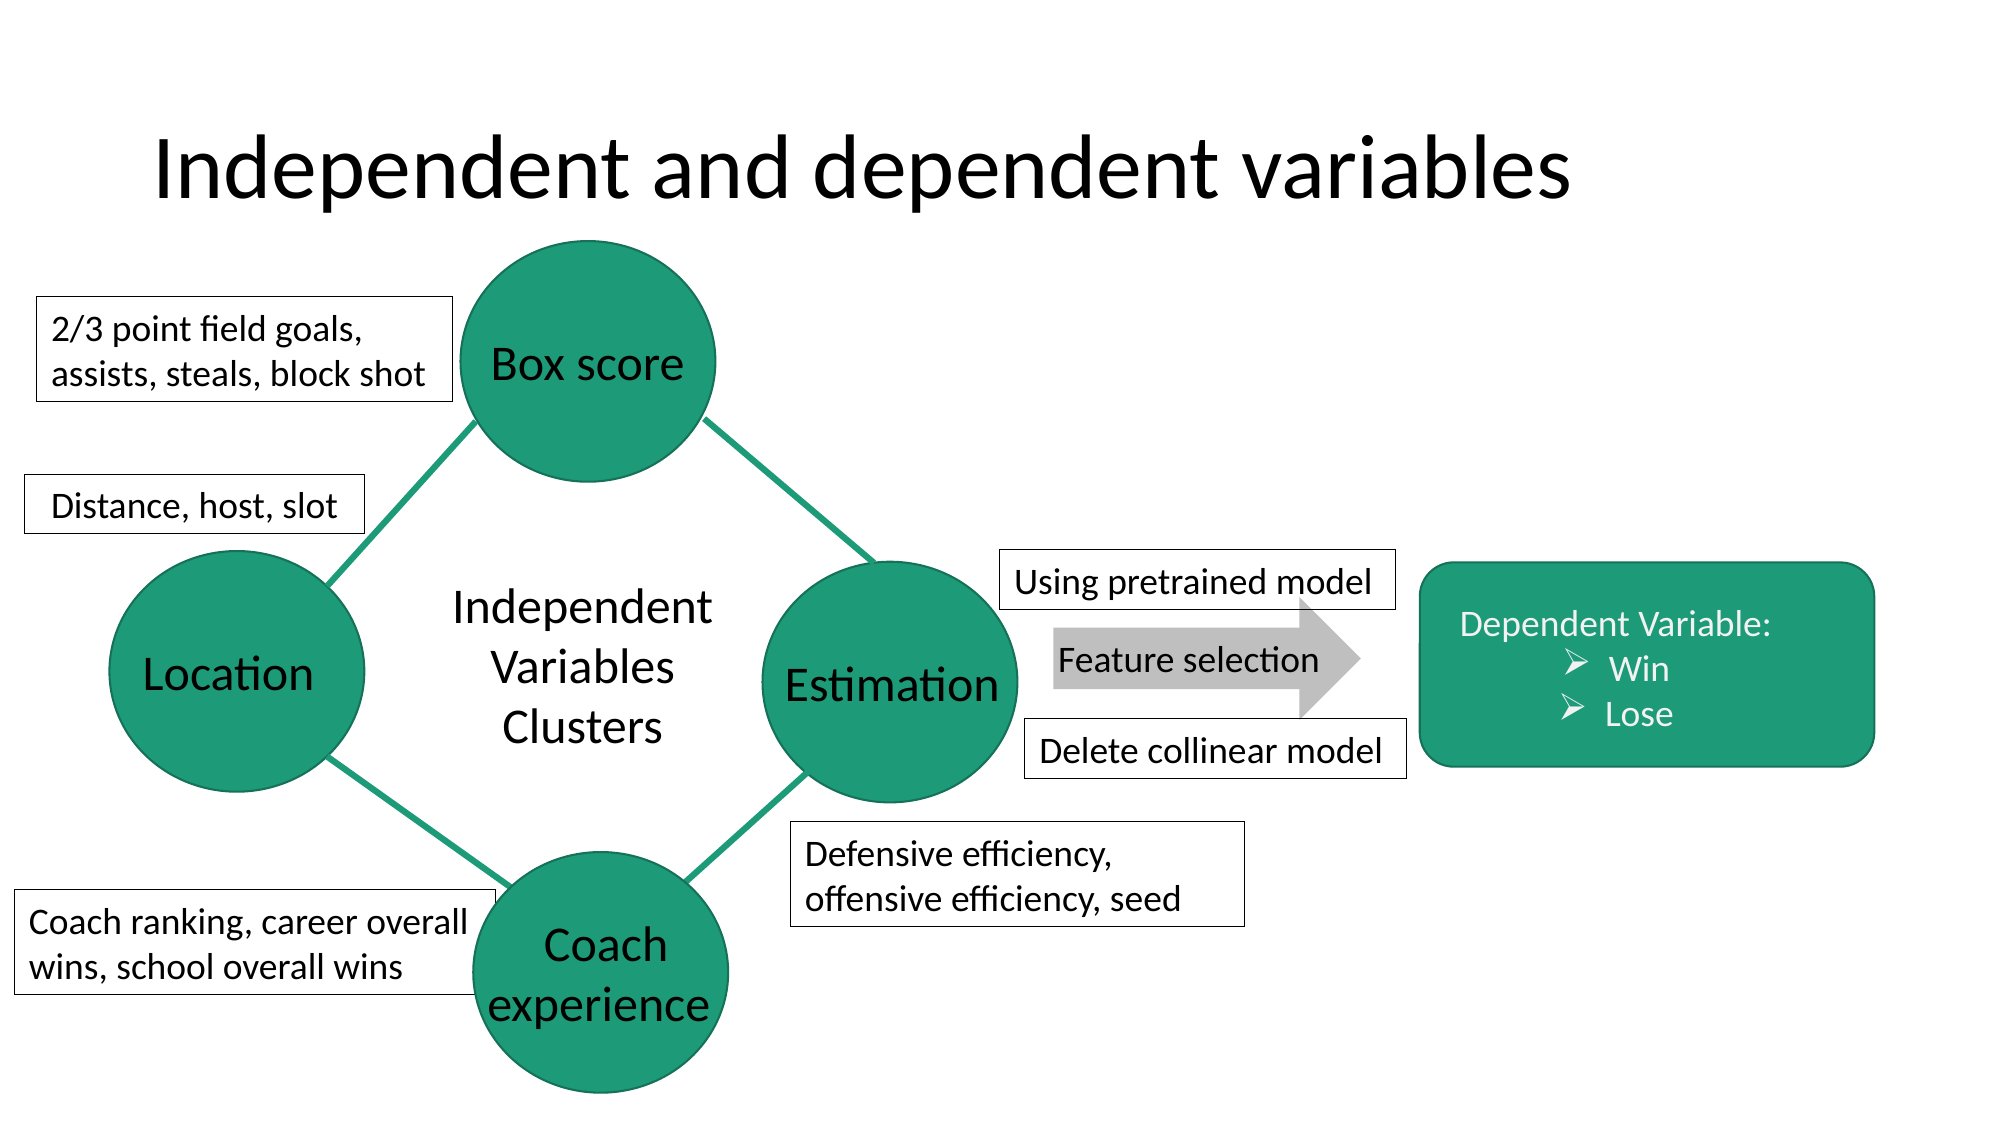

# Independent and dependent variables

Box score
2/3 point field goals, assists, steals, block shot
Distance, host, slot
Using pretrained model

 Location

Estimation

Independent Variables Clusters
Dependent Variable:
Win
Lose

Feature selection
Delete collinear model
Defensive efficiency, offensive efficiency, seed

Coach
experience
Coach ranking, career overall wins, school overall wins